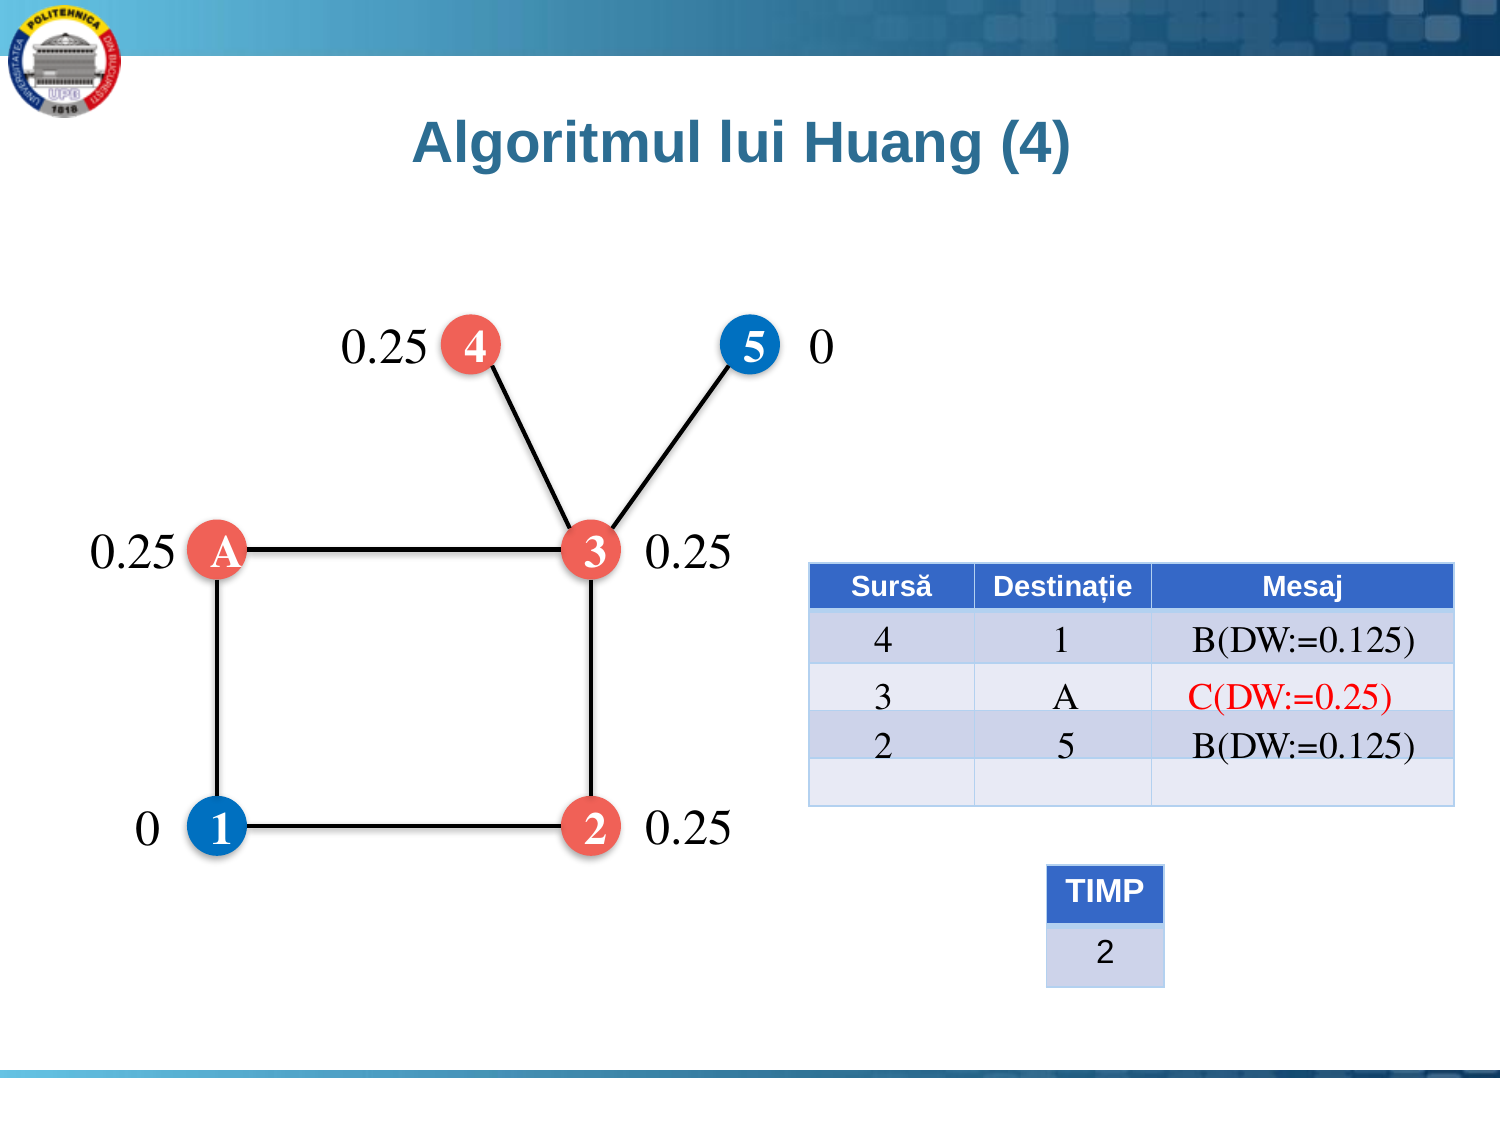

# Algoritmul lui Huang (4)
0.25
0
4
5
0.25
0.25
A
3
| Sursă | Destinație | Mesaj |
| --- | --- | --- |
|  |  |  |
|  |  |  |
|  |  |  |
|  |  |  |
4
1
B(DW:=0.125)
3
A
C(DW:=0.25)
2
5
B(DW:=0.125)
0.25
0
1
2
| TIMP |
| --- |
| 2 |